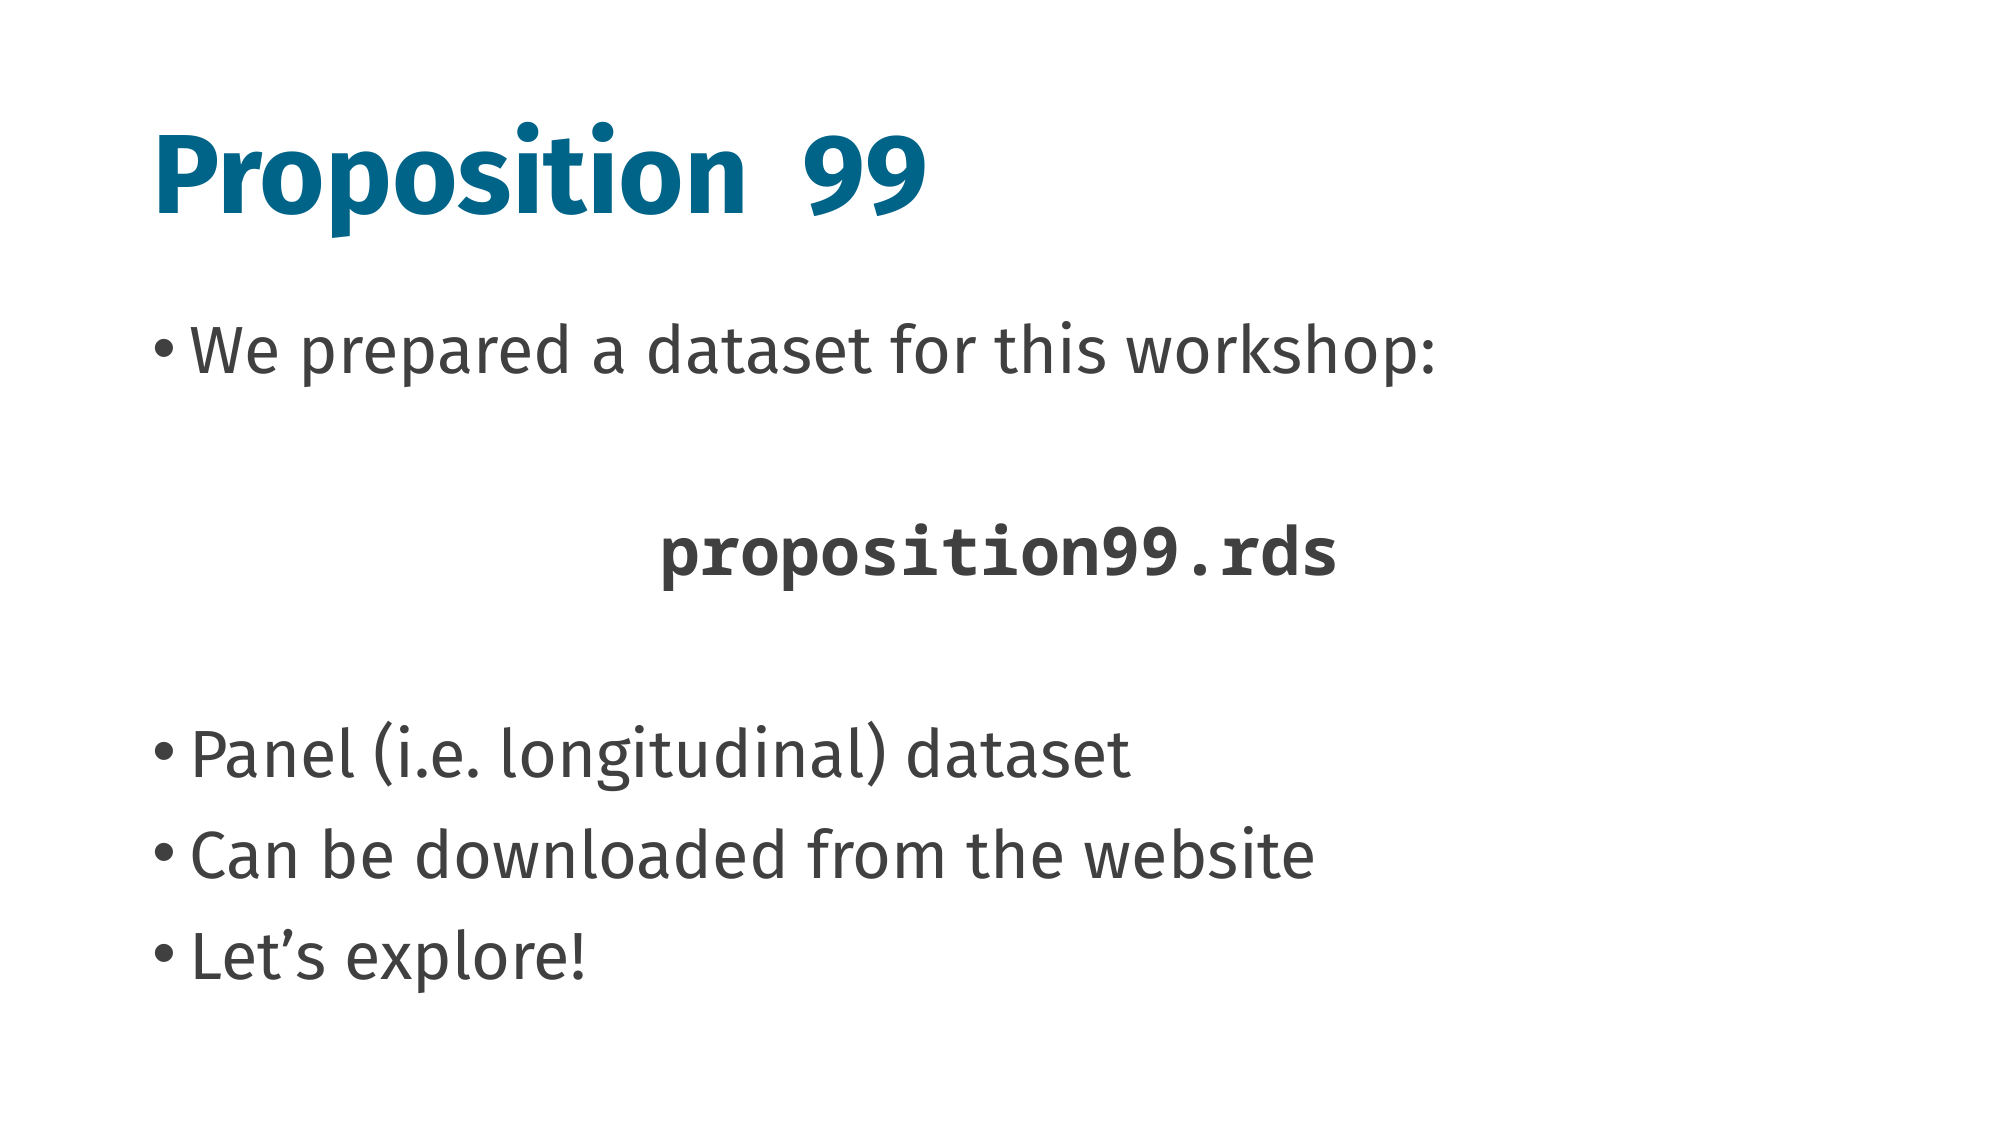

# Proposition  99
We prepared a dataset for this workshop:

proposition99.rds

Panel (i.e. longitudinal) dataset
Can be downloaded from the website
Let’s explore!